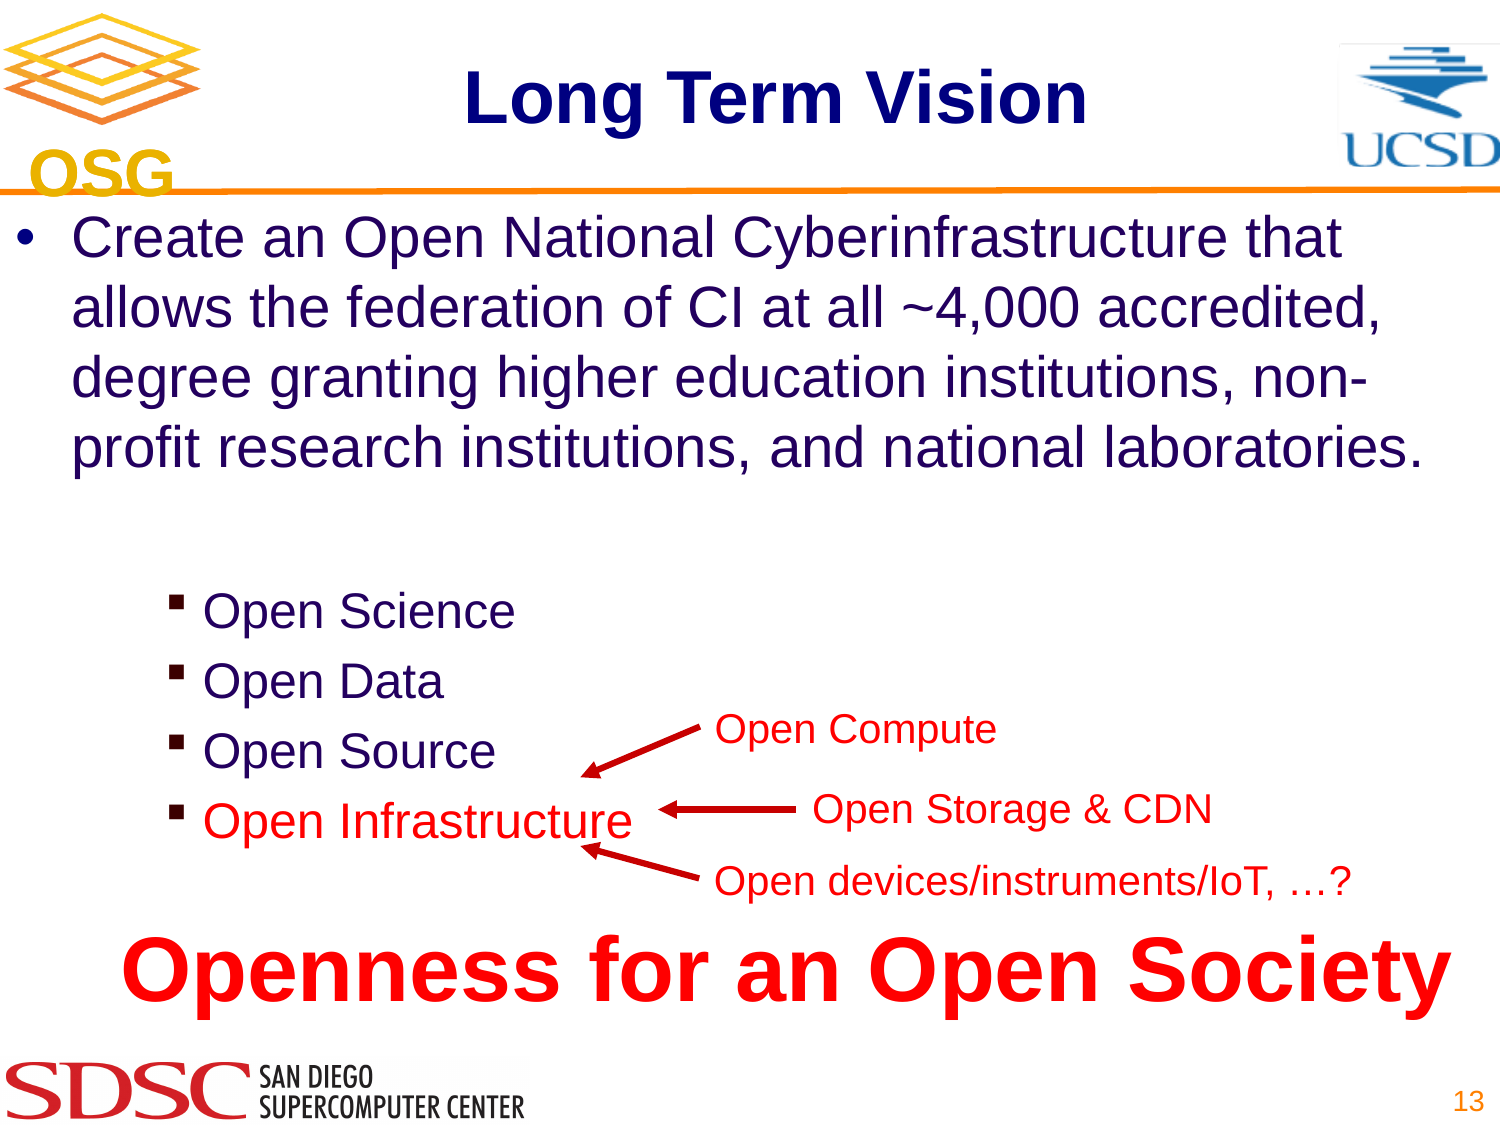

# Long Term Vision
Create an Open National Cyberinfrastructure that allows the federation of CI at all ~4,000 accredited, degree granting higher education institutions, non-profit research institutions, and national laboratories.

Open Science
Open Data
Open Source
Open Infrastructure

Open Compute
Open Storage & CDN
Open devices/instruments/IoT, …?
Openness for an Open Society
13